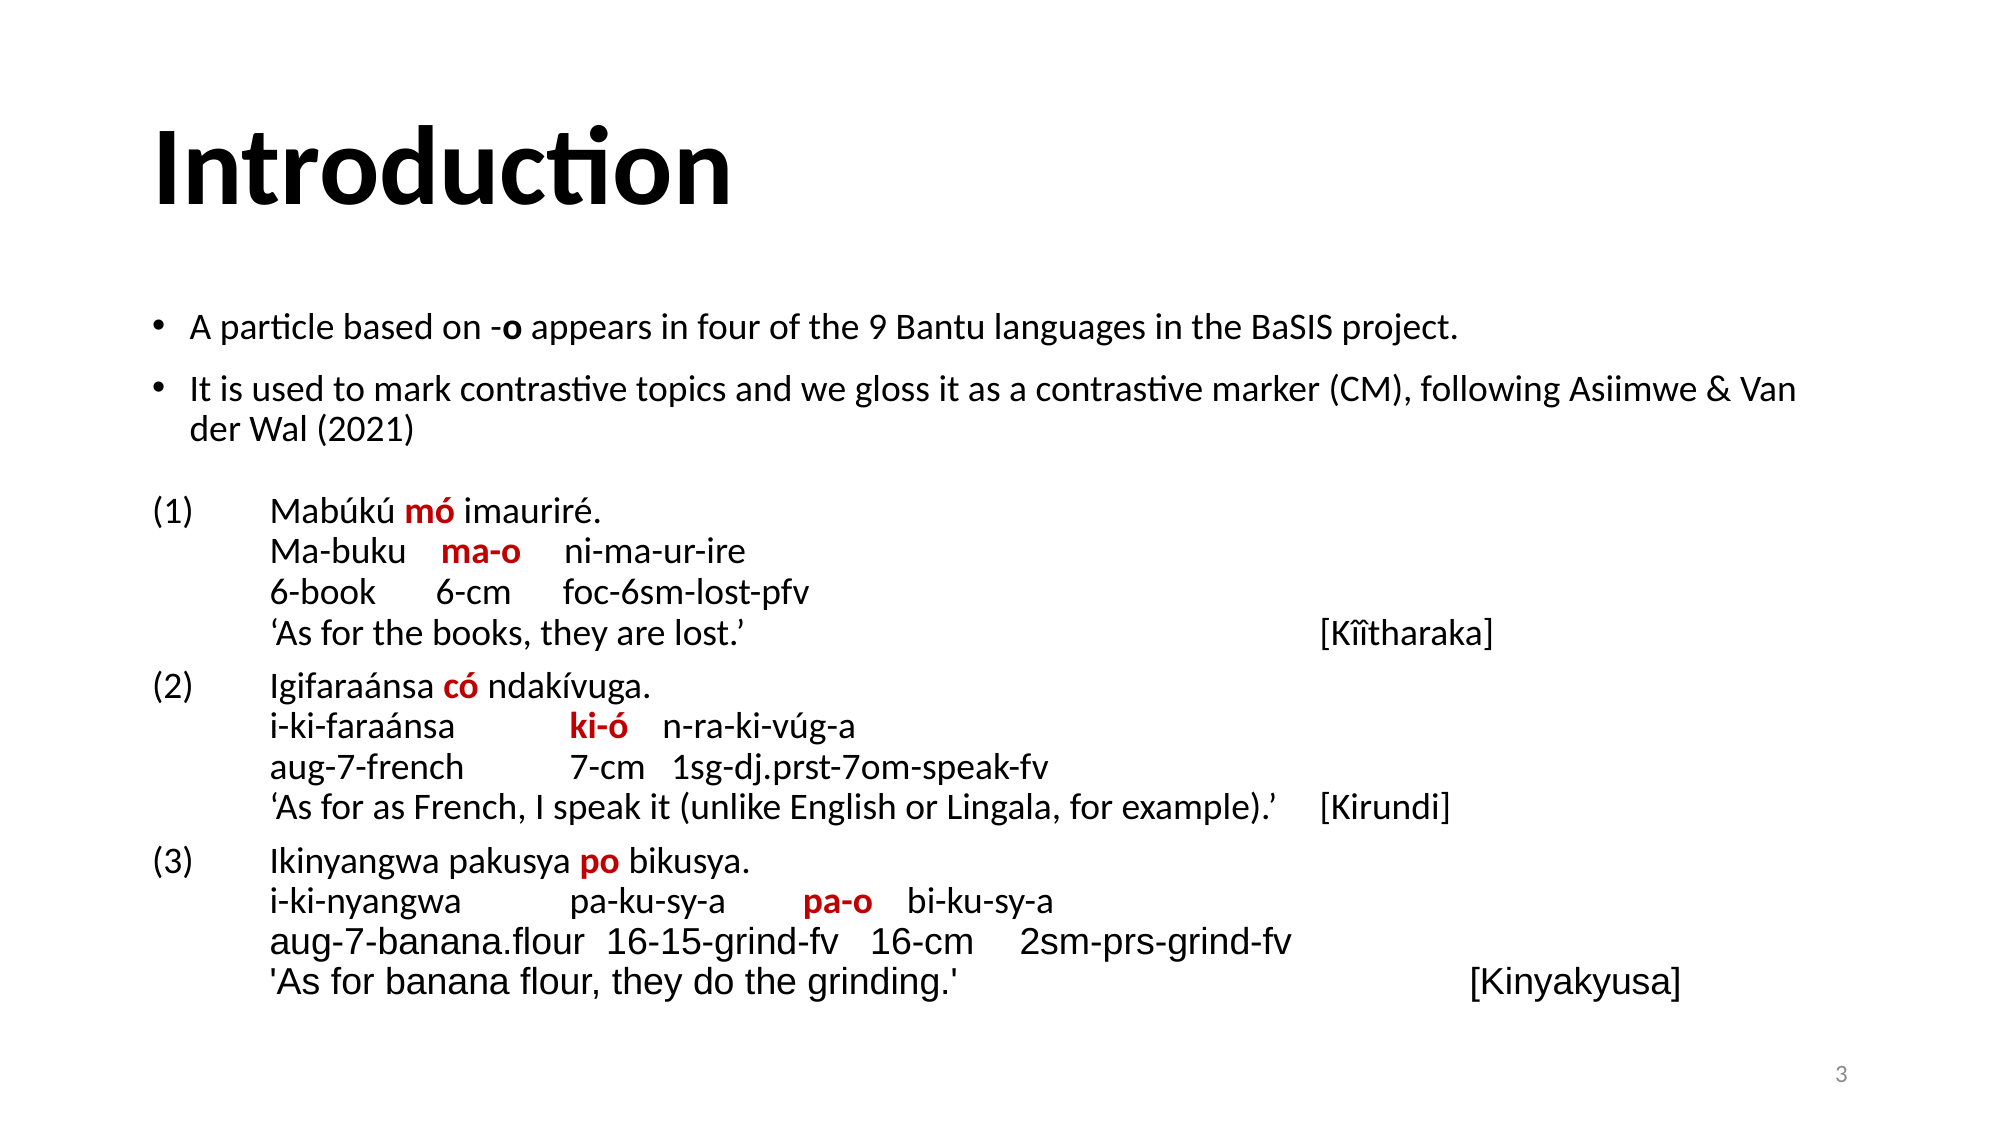

# Introduction
A particle based on -o appears in four of the 9 Bantu languages in the BaSIS project.
It is used to mark contrastive topics and we gloss it as a contrastive marker (CM), following Asiimwe & Van der Wal (2021)

(1) 	Mabúkú mó imauriré.                                          
Ma-buku    ma-o     ni-ma-ur-ire
6-book       6-cm      foc-6sm-lost-pfv
‘As for the books, they are lost.’                               			[Kîîtharaka]
(2) 	Igifaraánsa có ndakívuga.
i-ki-faraánsa  	ki-ó    n-ra-ki-vúg-a
aug-7-french 	7-cm   1sg-dj.prst-7om-speak-fv
‘As for as French, I speak it (unlike English or Lingala, for example).’	[Kirundi]
(3)	Ikinyangwa pakusya po bikusya.
i-ki-nyangwa         	pa-ku-sy-a         pa-o    bi-ku-sy-a
aug-7-banana.flour  16-15-grind-fv   16-cm	2sm-prs-grind-fv
'As for banana flour, they do the grinding.'     				[Kinyakyusa]
3